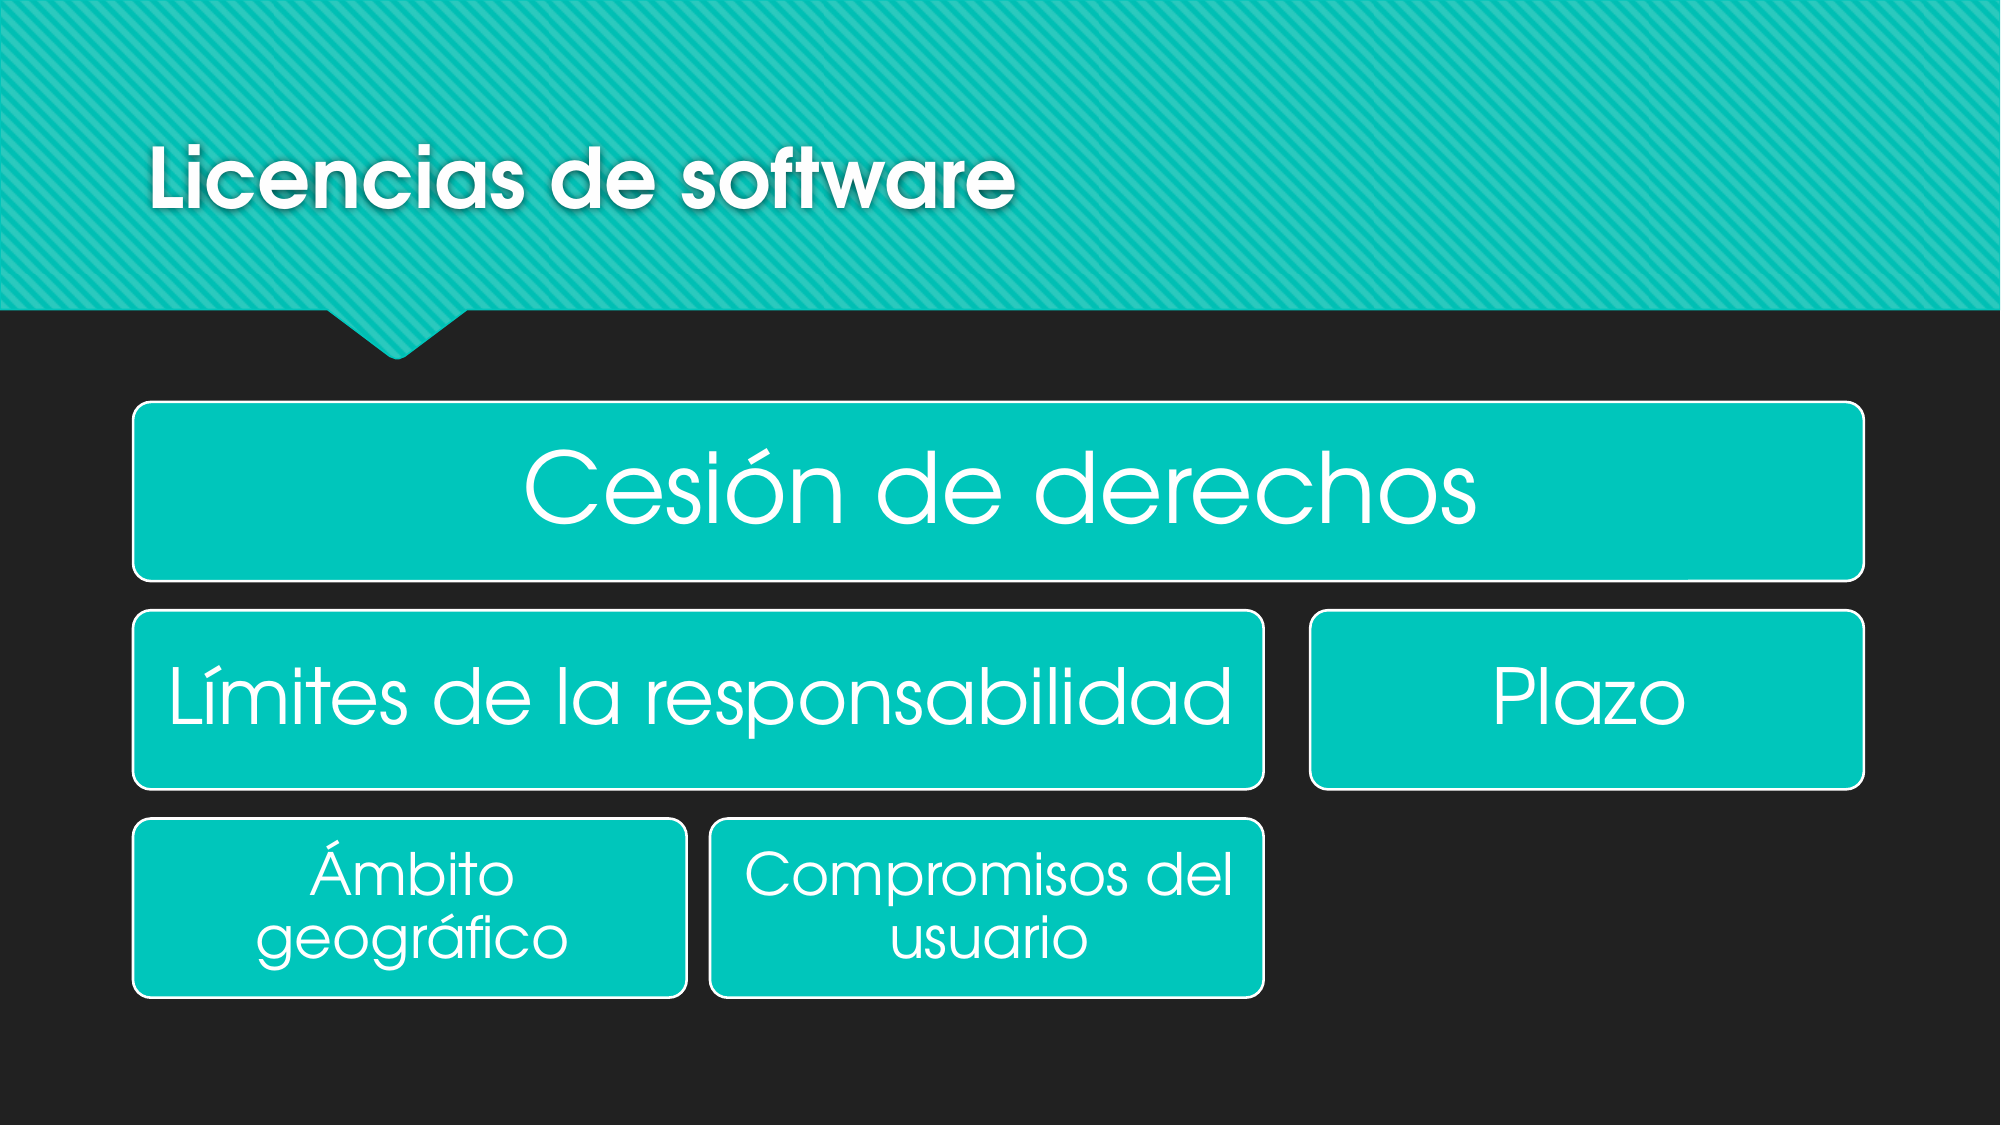

# Licencias de software
Cesión de derechos
Límites de la responsabilidad
Ámbito geográfico
Compromisos del usuario
Plazo